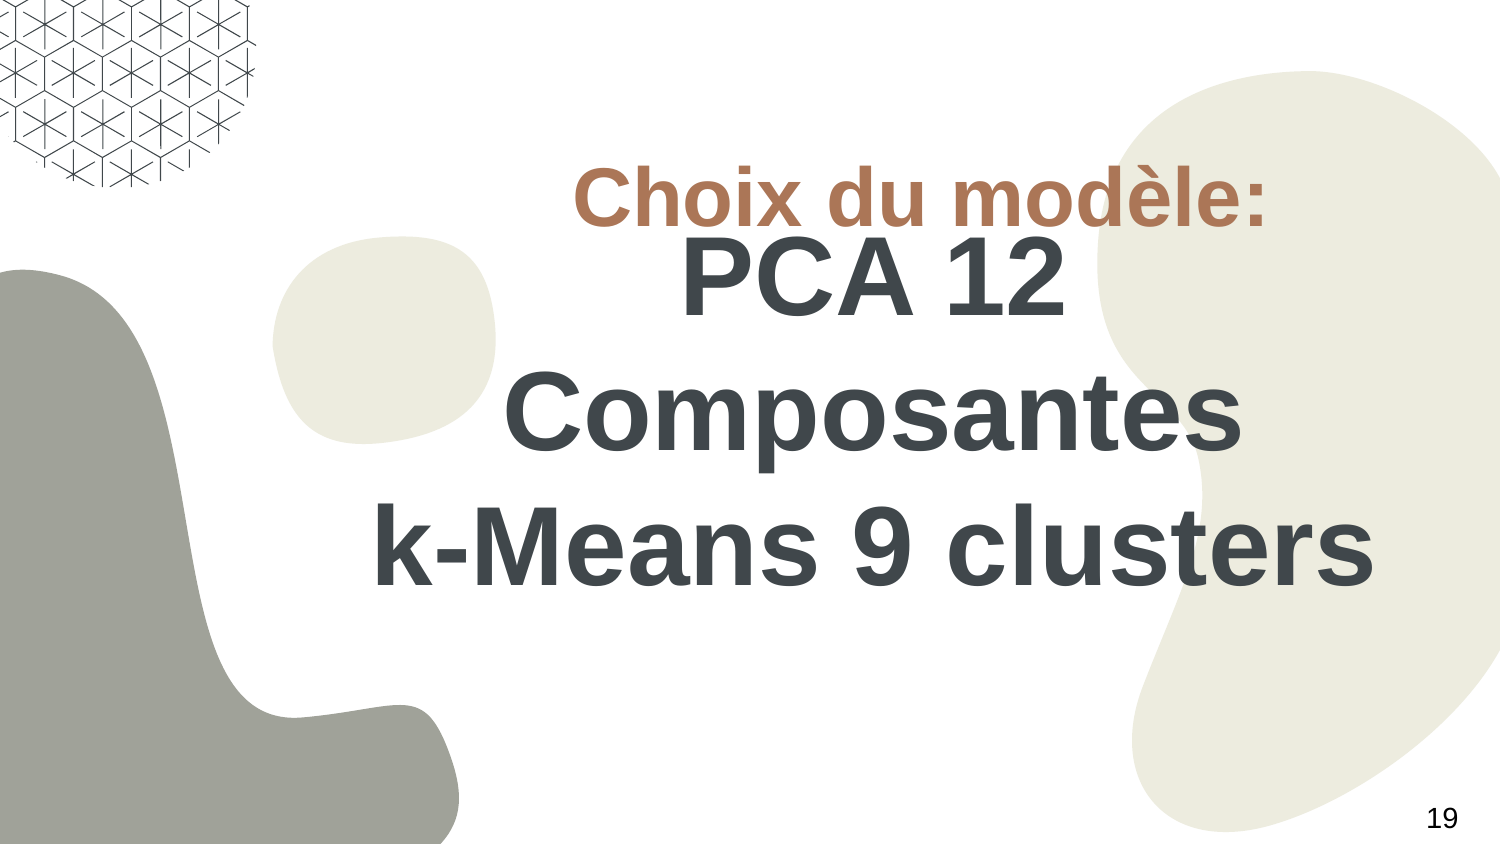

Choix du modèle:
# PCA 12 Composantes k-Means 9 clusters
19